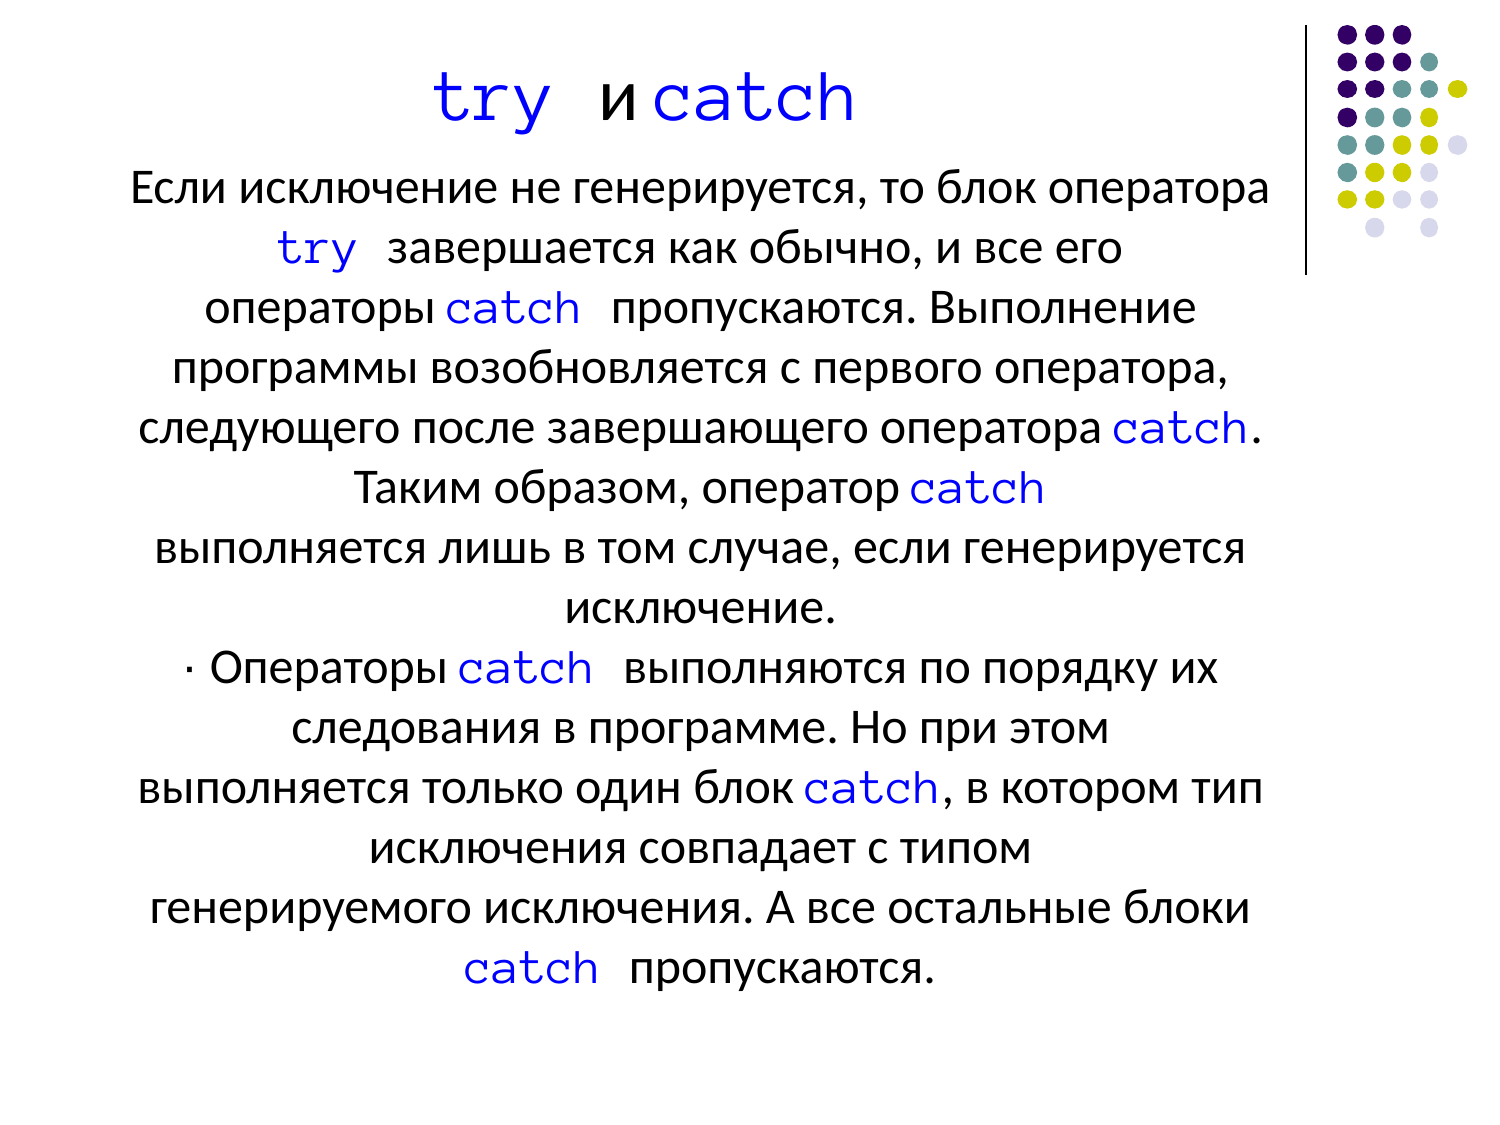

try и catch
Если исключение не генерируется, то блок оператора try завершается как обычно, и все его
операторы catch пропускаются. Выполнение программы возобновляется с первого оператора,
следующего после завершающего оператора catch. Таким образом, оператор catch
выполняется лишь в том случае, если генерируется исключение.
∙ Операторы catch выполняются по порядку их следования в программе. Но при этом
выполняется только один блок catch, в котором тип исключения совпадает с типом
генерируемого исключения. А все остальные блоки catch пропускаются.